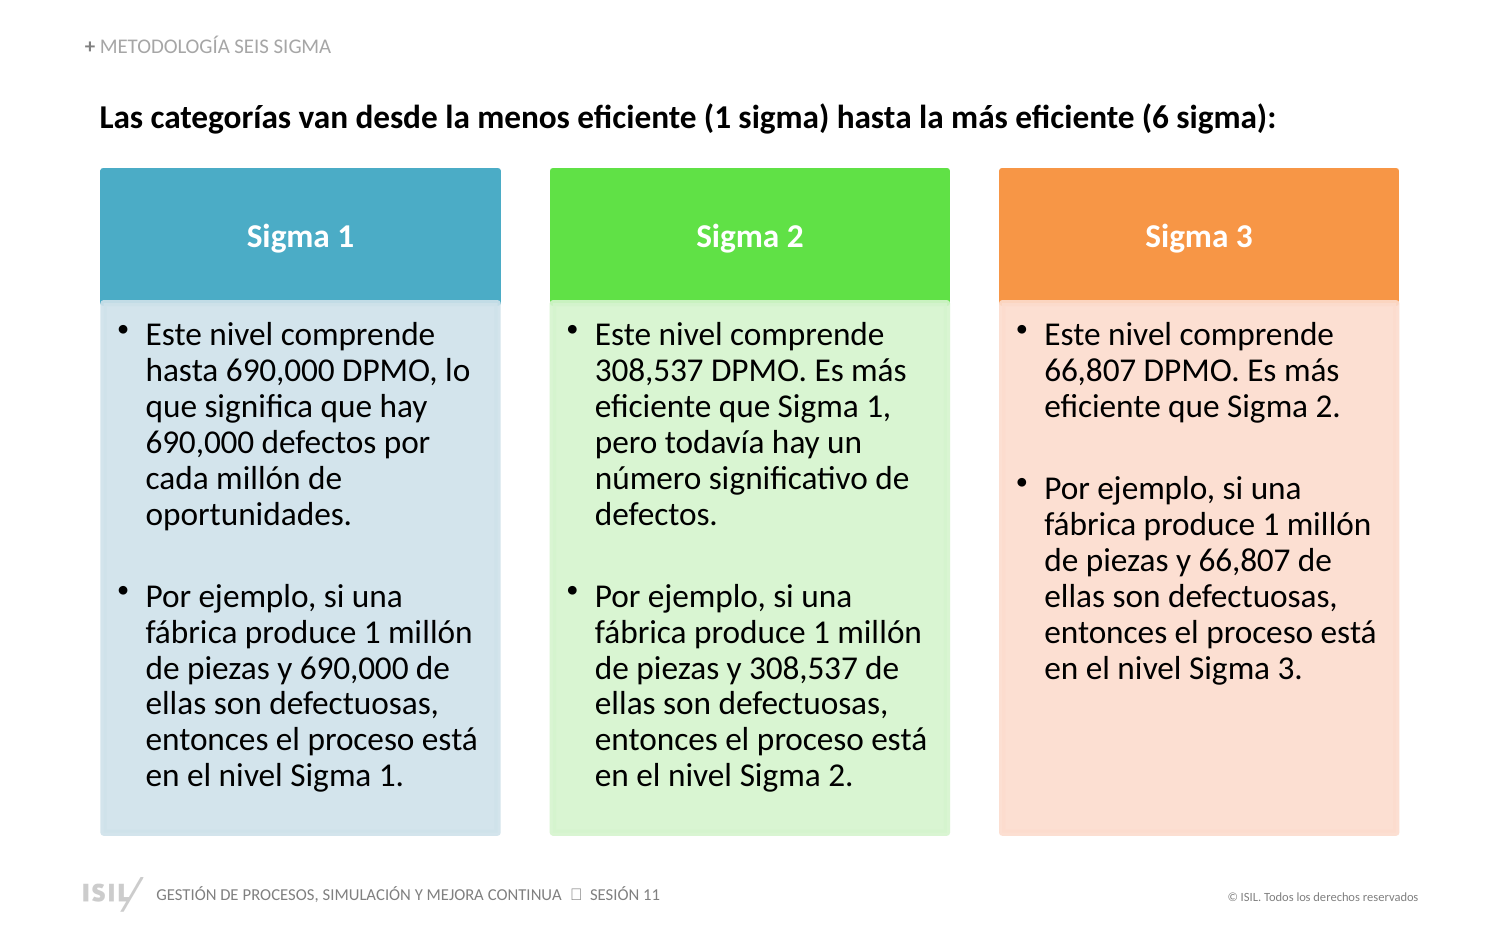

+ METODOLOGÍA SEIS SIGMA
Las categorías van desde la menos eficiente (1 sigma) hasta la más eficiente (6 sigma):
Sigma 1
Este nivel comprende hasta 690,000 DPMO, lo que significa que hay 690,000 defectos por cada millón de oportunidades.

Por ejemplo, si una fábrica produce 1 millón de piezas y 690,000 de ellas son defectuosas, entonces el proceso está en el nivel Sigma 1.
Sigma 2
Este nivel comprende 308,537 DPMO. Es más eficiente que Sigma 1, pero todavía hay un número significativo de defectos.

Por ejemplo, si una fábrica produce 1 millón de piezas y 308,537 de ellas son defectuosas, entonces el proceso está en el nivel Sigma 2.
Sigma 3
Este nivel comprende 66,807 DPMO. Es más eficiente que Sigma 2.

Por ejemplo, si una fábrica produce 1 millón de piezas y 66,807 de ellas son defectuosas, entonces el proceso está en el nivel Sigma 3.